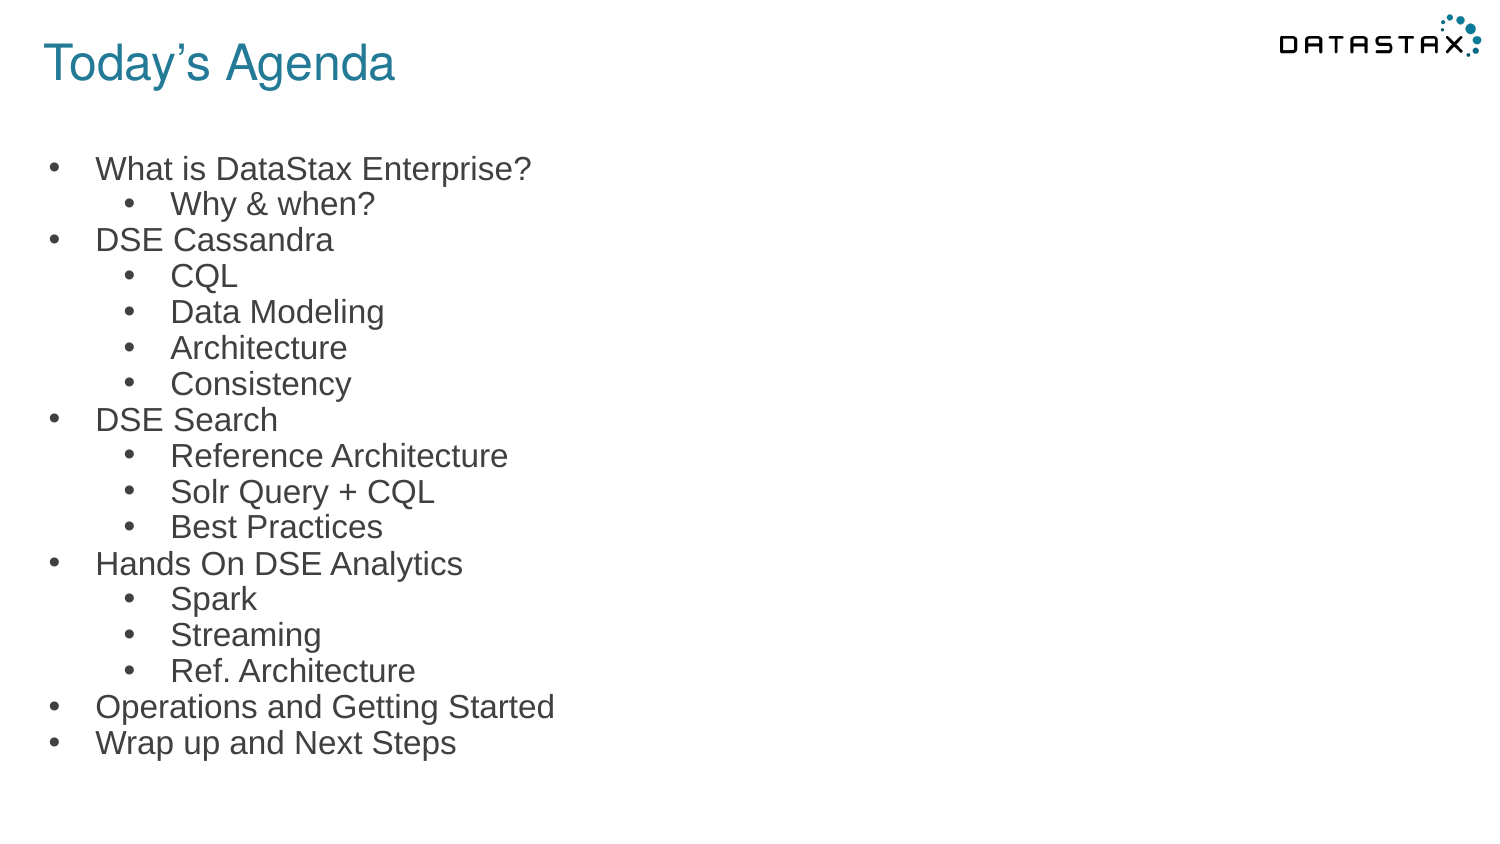

# Today’s Agenda

What is DataStax Enterprise?
Why & when?
DSE Cassandra
CQL
Data Modeling
Architecture
Consistency
DSE Search
Reference Architecture
Solr Query + CQL
Best Practices
Hands On DSE Analytics
Spark
Streaming
Ref. Architecture
Operations and Getting Started
Wrap up and Next Steps